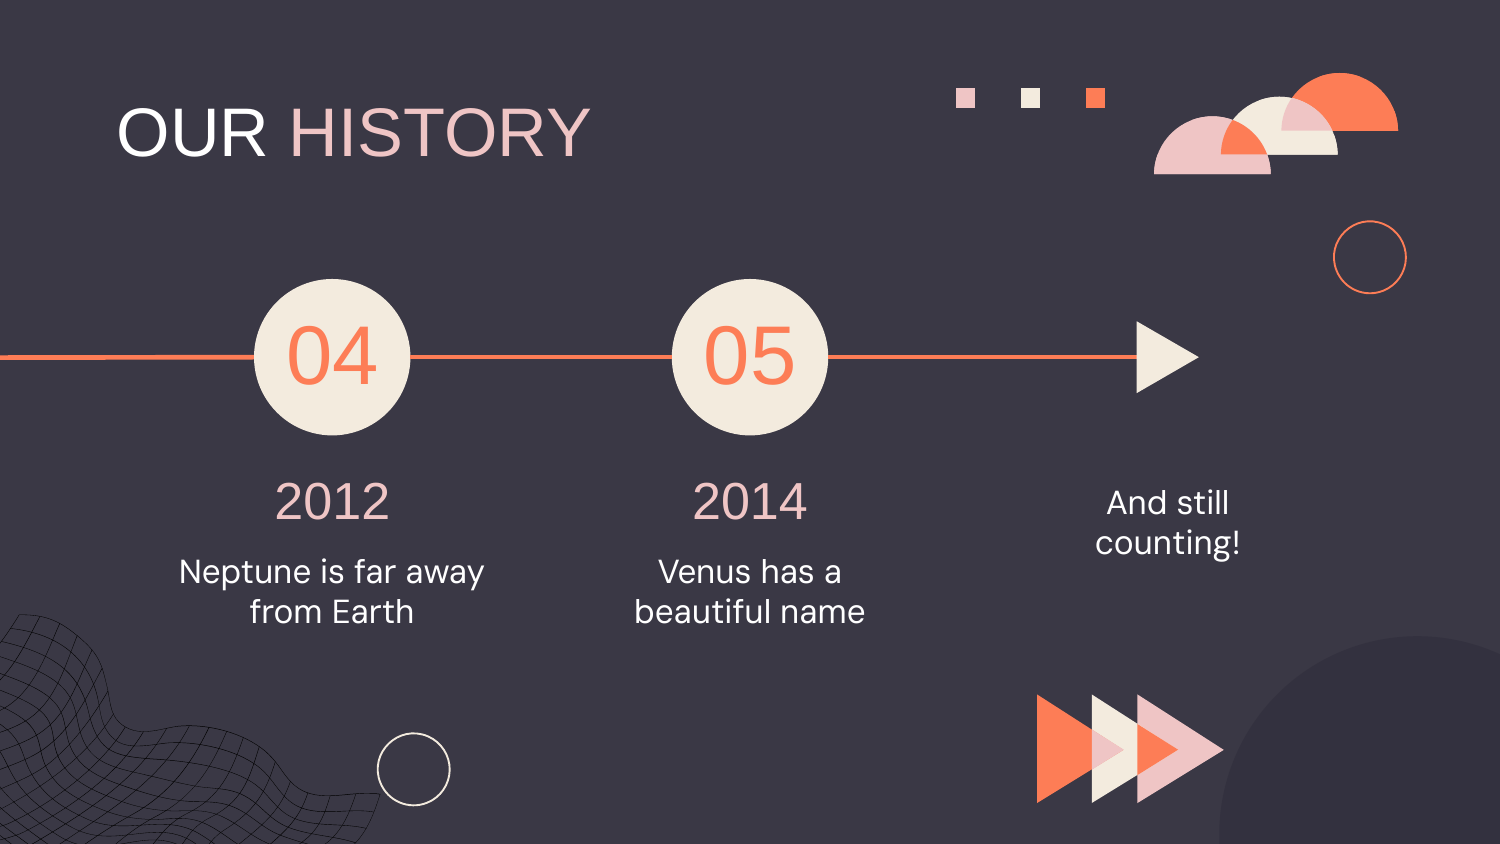

# OUR HISTORY

04
05

2012
2014
And still counting!
Neptune is far away from Earth
Venus has a beautiful name